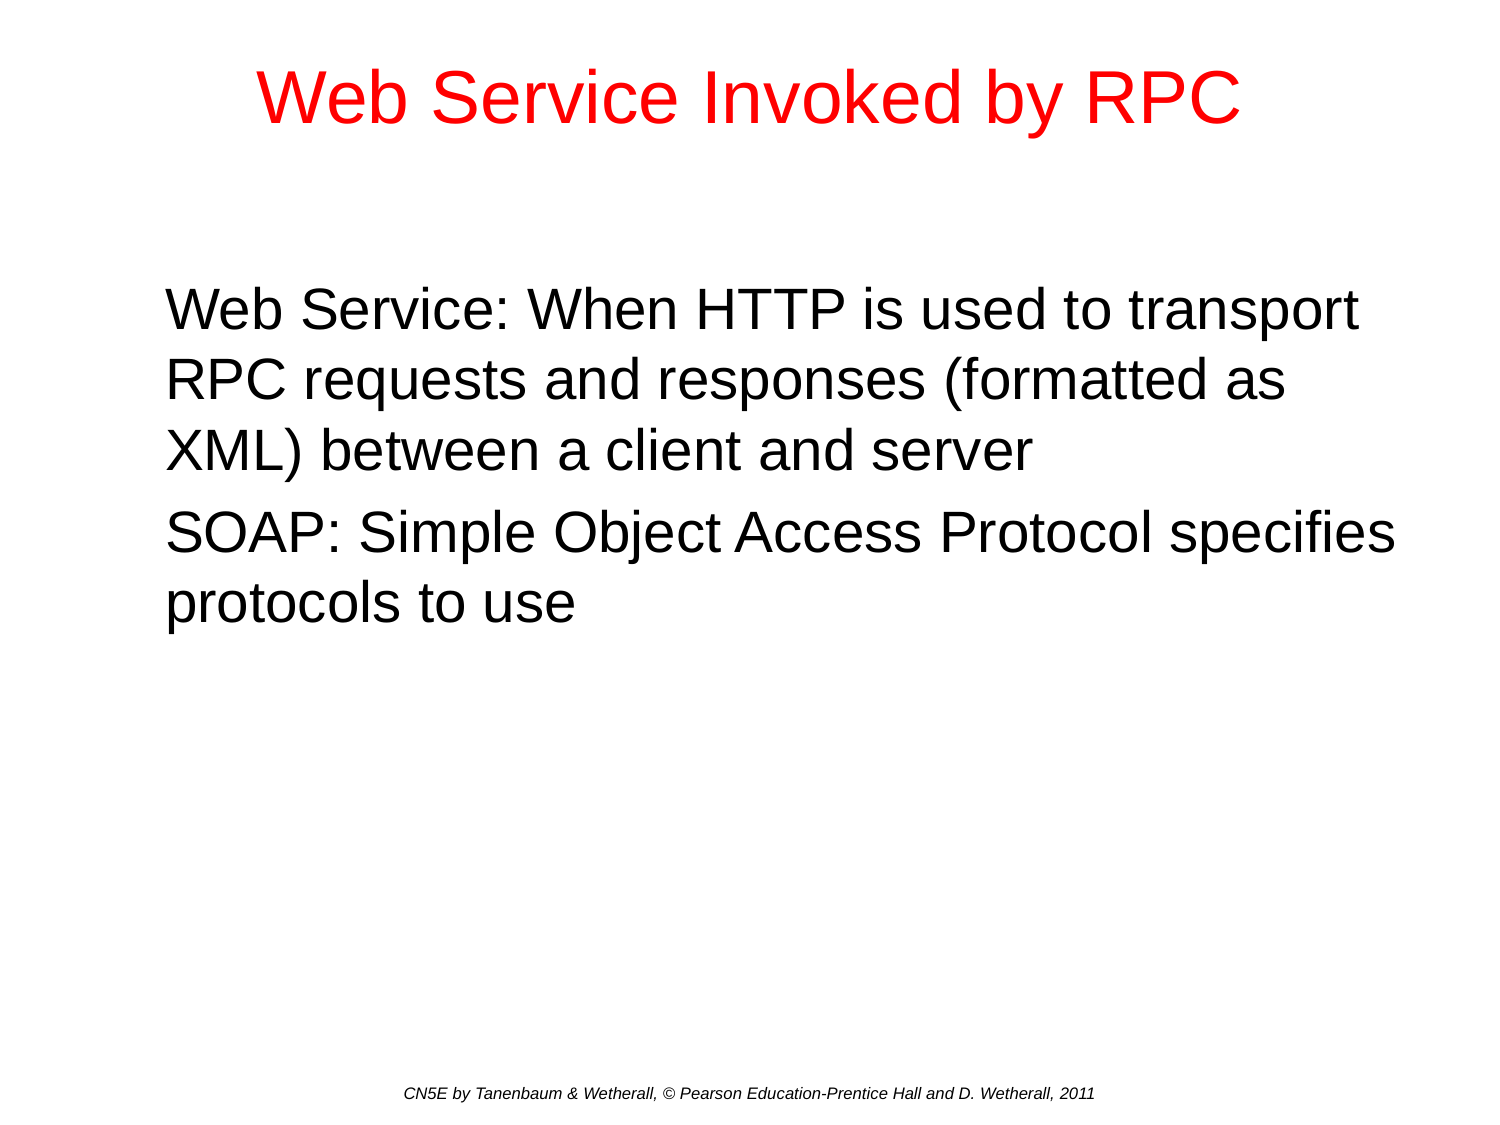

# Web Service Invoked by RPC
Web Service: When HTTP is used to transport RPC requests and responses (formatted as XML) between a client and server
SOAP: Simple Object Access Protocol specifies protocols to use

CN5E by Tanenbaum & Wetherall, © Pearson Education-Prentice Hall and D. Wetherall, 2011